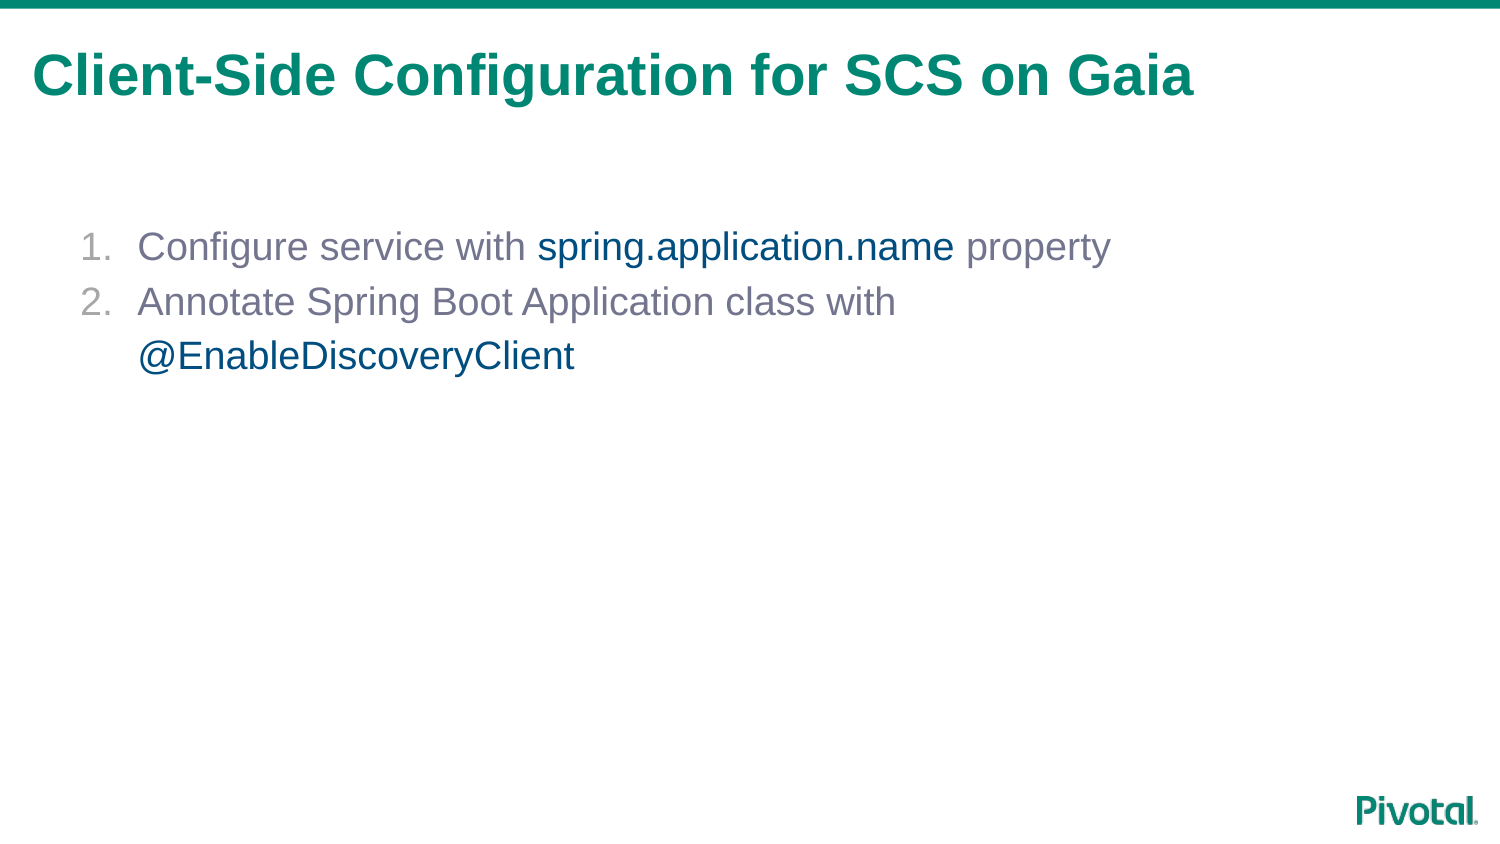

# Client-Side Configuration for SCS on Gaia

Configure service with spring.application.name property
Annotate Spring Boot Application class with @EnableDiscoveryClient